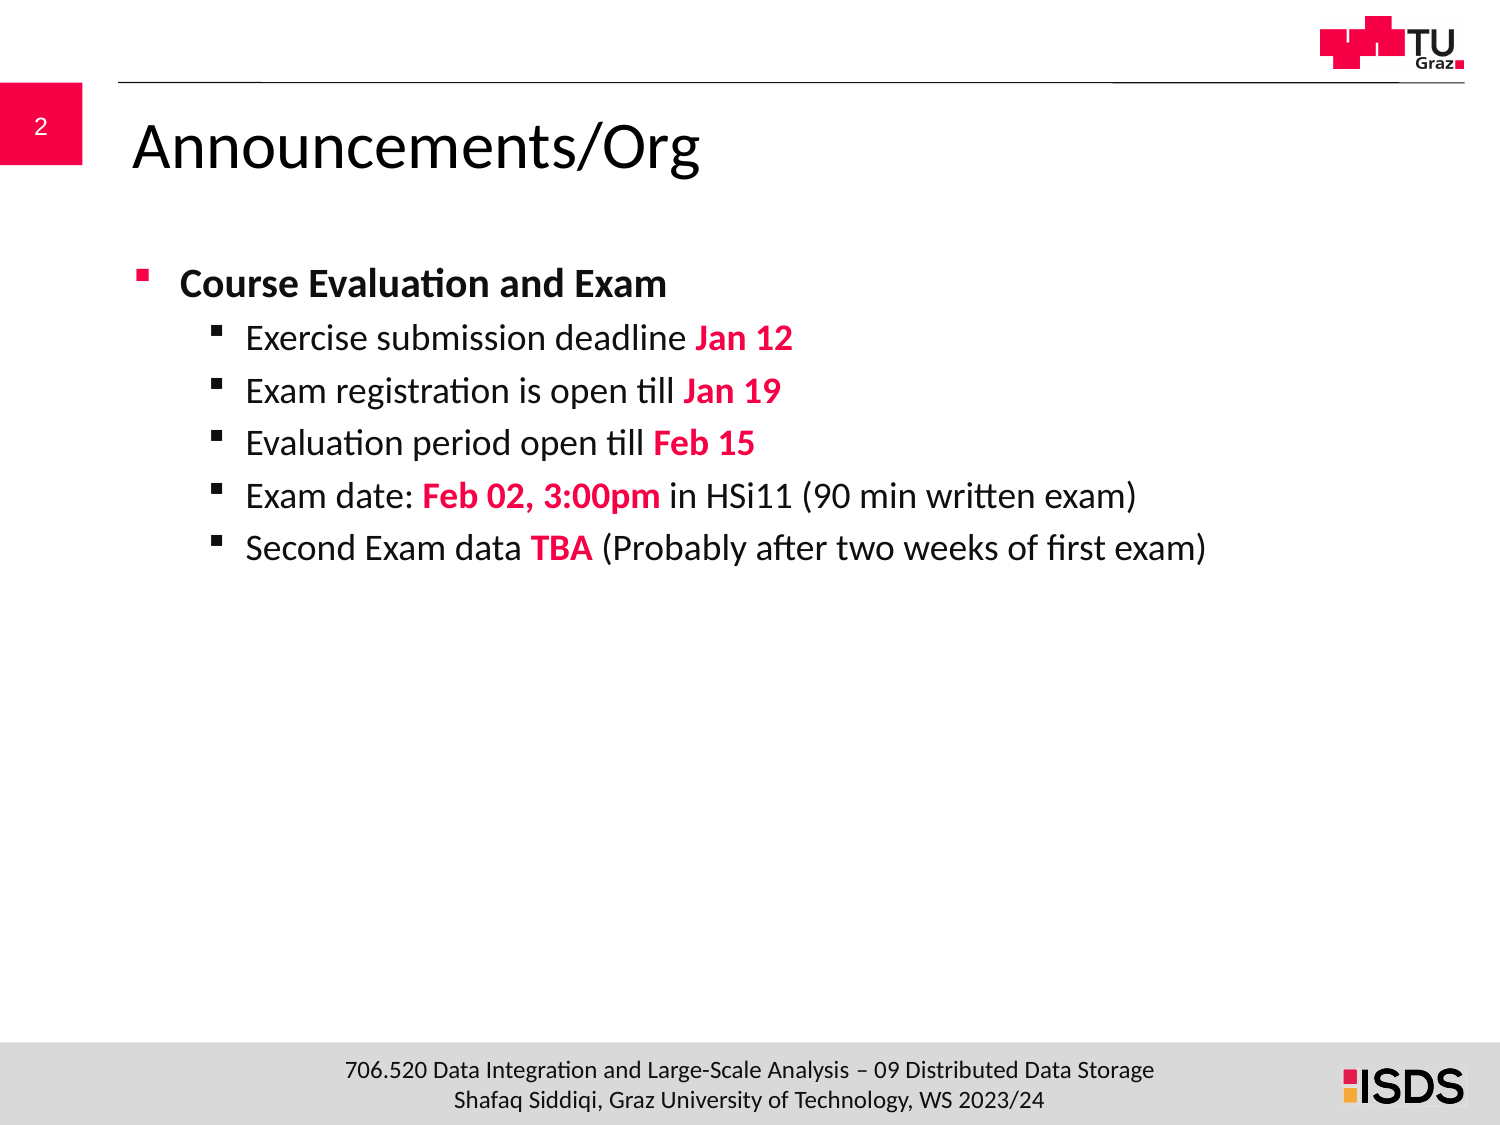

# Announcements/Org

 Course Evaluation and Exam
Exercise submission deadline Jan 12
Exam registration is open till Jan 19
Evaluation period open till Feb 15
Exam date: Feb 02, 3:00pm in HSi11 (90 min written exam)
Second Exam data TBA (Probably after two weeks of first exam)